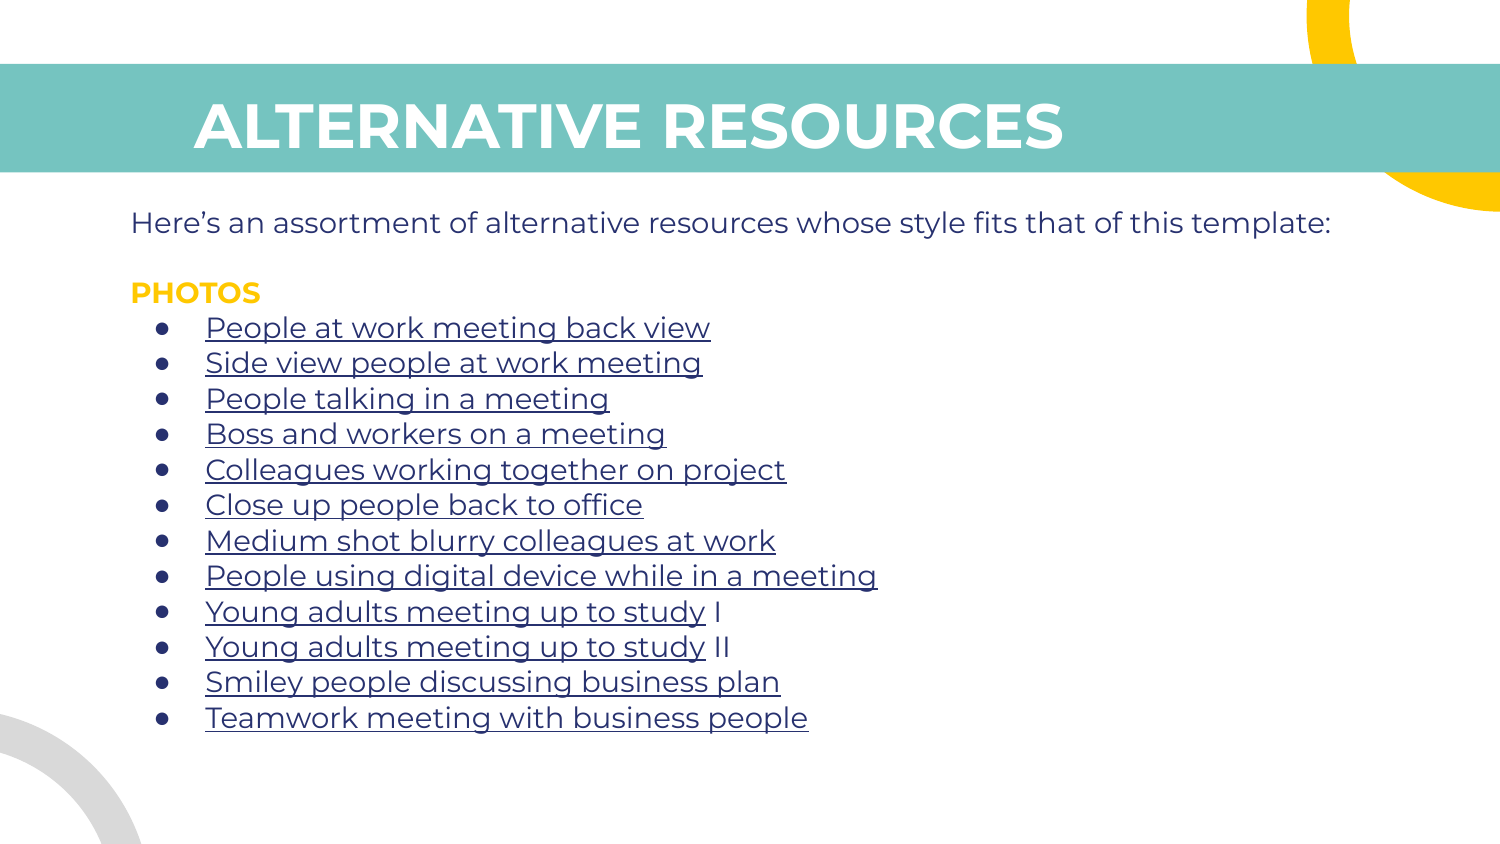

# ALTERNATIVE RESOURCES
Here’s an assortment of alternative resources whose style fits that of this template:

PHOTOS
People at work meeting back view
Side view people at work meeting
People talking in a meeting
Boss and workers on a meeting
Colleagues working together on project
Close up people back to office
Medium shot blurry colleagues at work
People using digital device while in a meeting
Young adults meeting up to study I
Young adults meeting up to study II
Smiley people discussing business plan
Teamwork meeting with business people